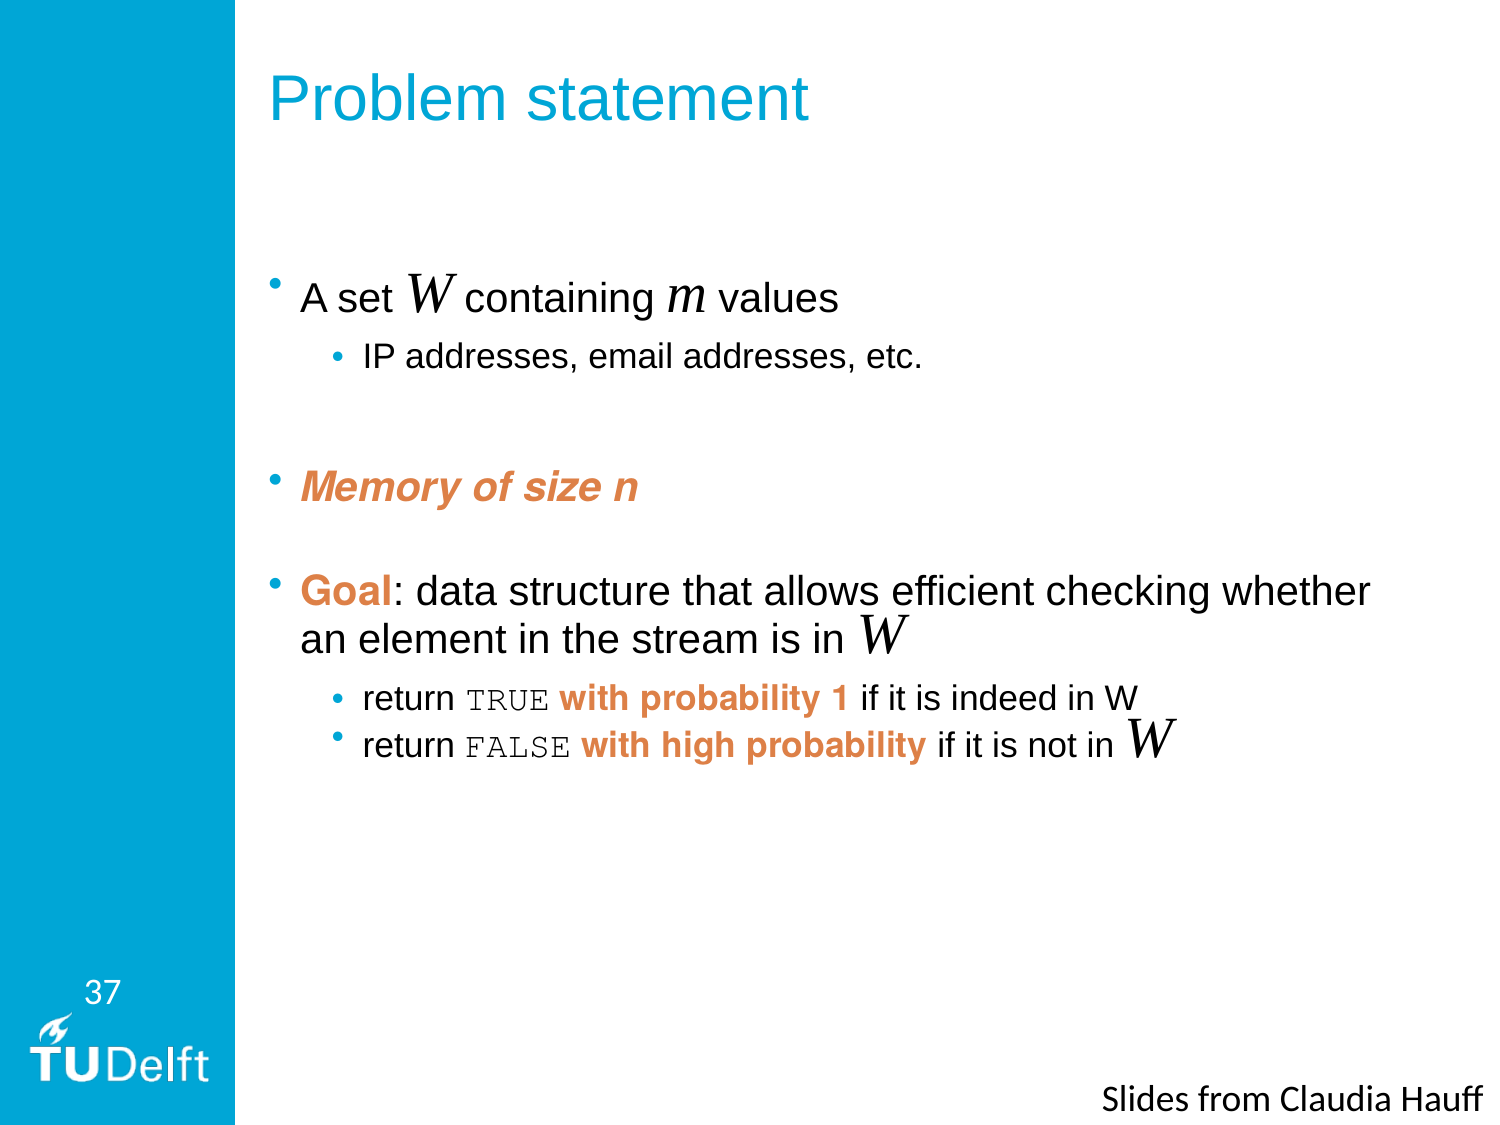

# Problem statement
A set W containing m values
IP addresses, email addresses, etc.

Memory of size n

Goal: data structure that allows efficient checking whether an element in the stream is in W
return TRUE with probability 1 if it is indeed in W
return FALSE with high probability if it is not in W
Slides from Claudia Hauff